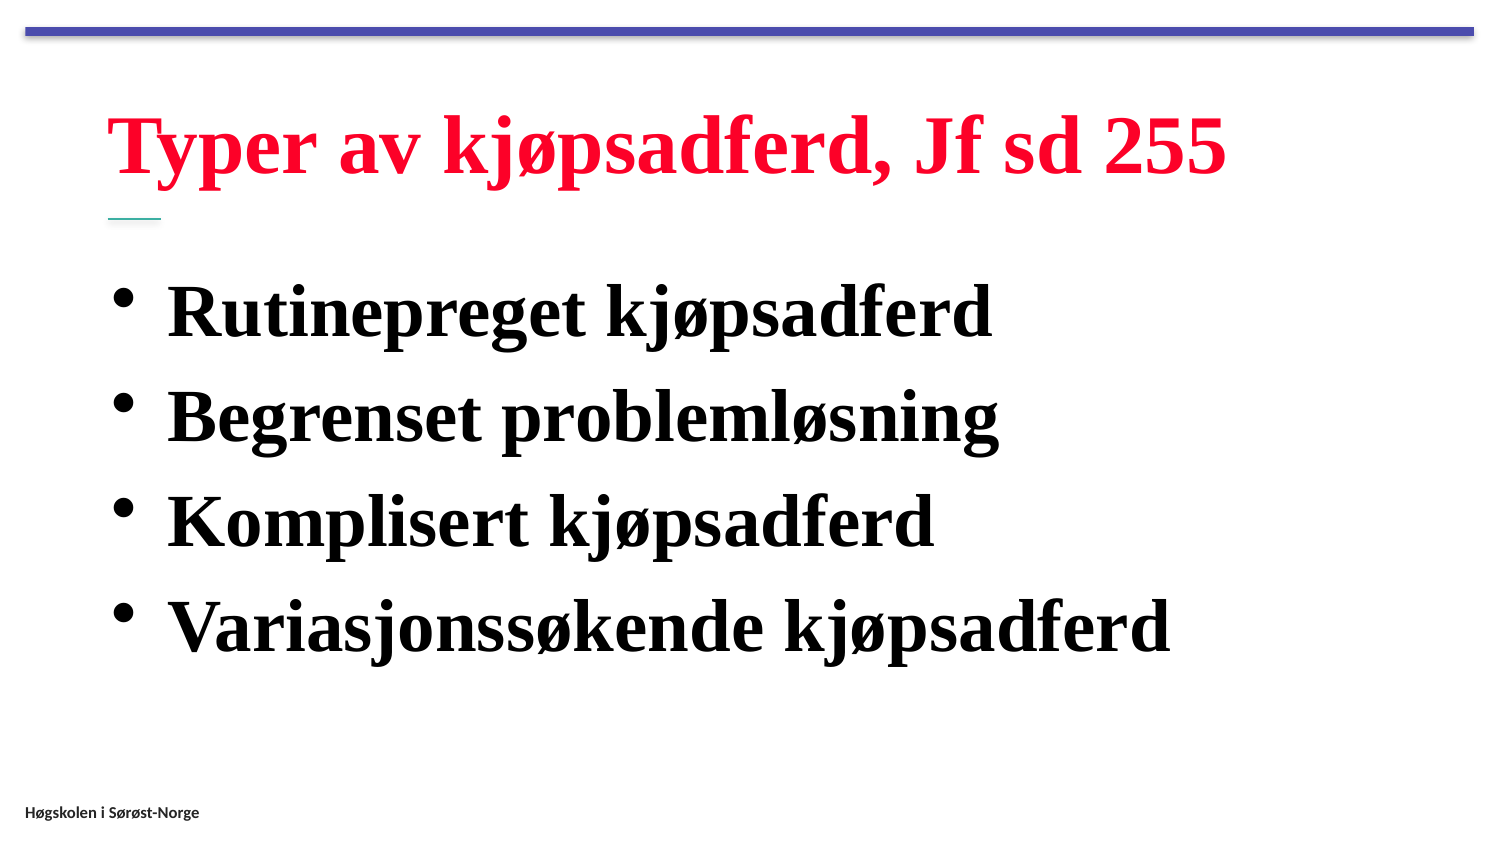

# Typer av kjøpsadferd, Jf sd 255
Rutinepreget kjøpsadferd
Begrenset problemløsning
Komplisert kjøpsadferd
Variasjonssøkende kjøpsadferd